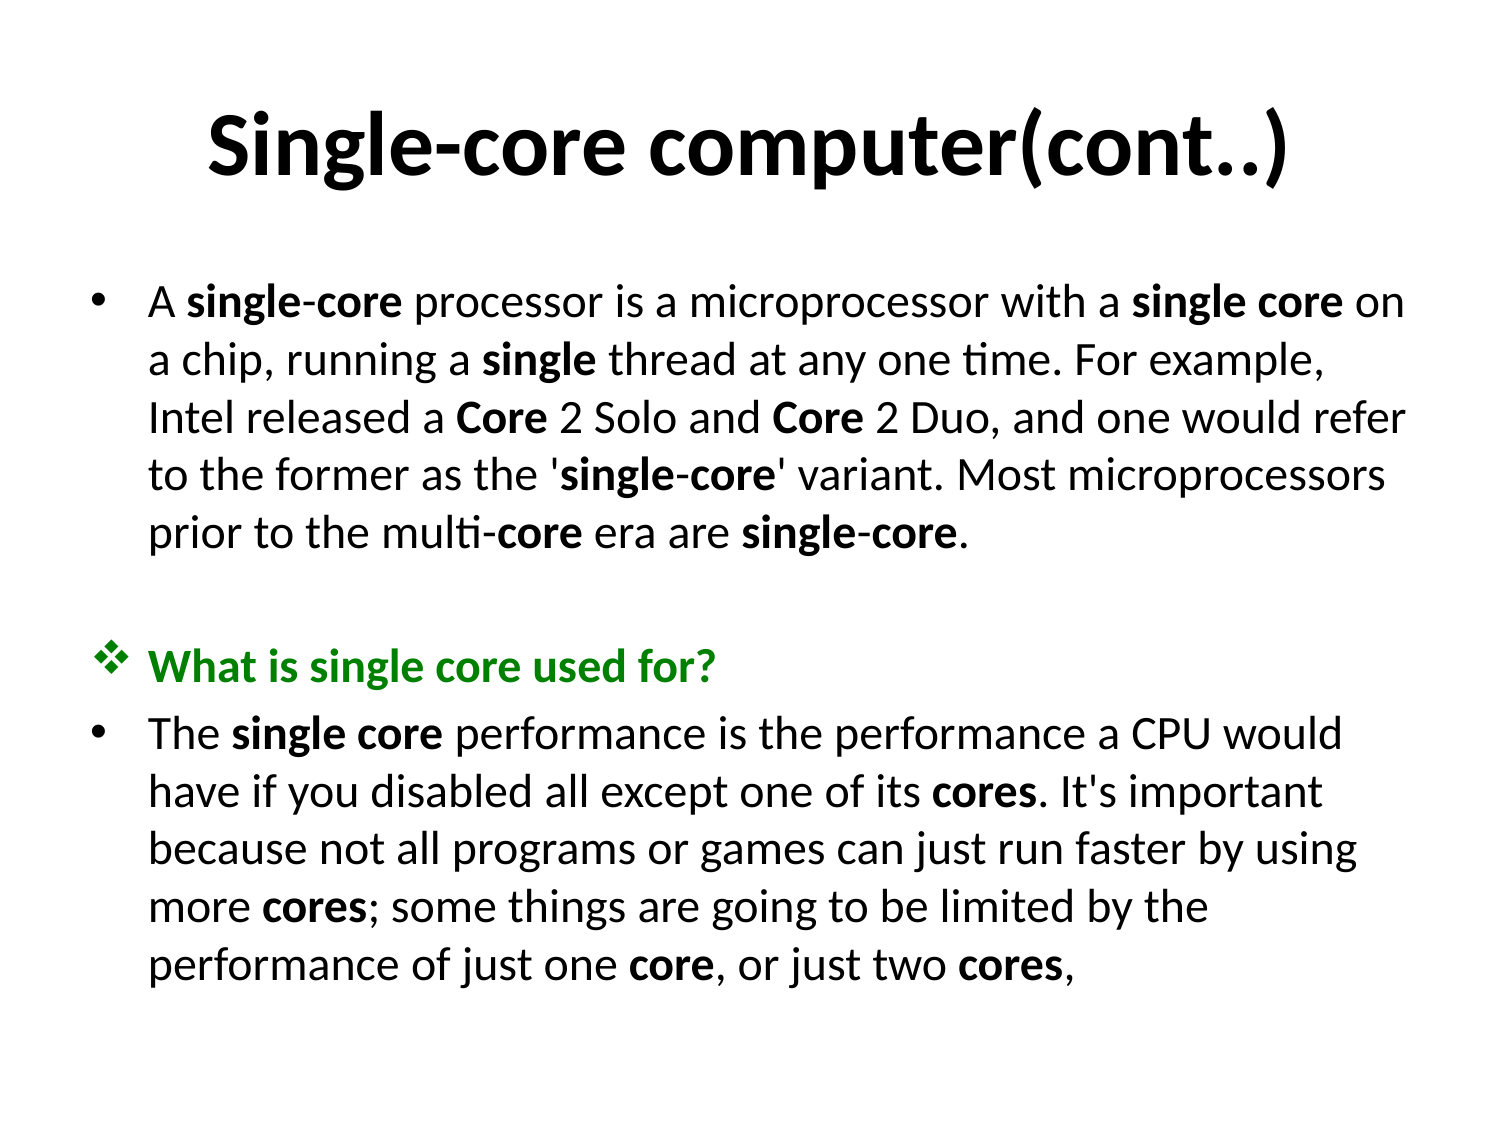

# Single-core computer(cont..)
A single-core processor is a microprocessor with a single core on a chip, running a single thread at any one time. For example, Intel released a Core 2 Solo and Core 2 Duo, and one would refer to the former as the 'single-core' variant. Most microprocessors prior to the multi-core era are single-core.

What is single core used for?
The single core performance is the performance a CPU would have if you disabled all except one of its cores. It's important because not all programs or games can just run faster by using more cores; some things are going to be limited by the performance of just one core, or just two cores,